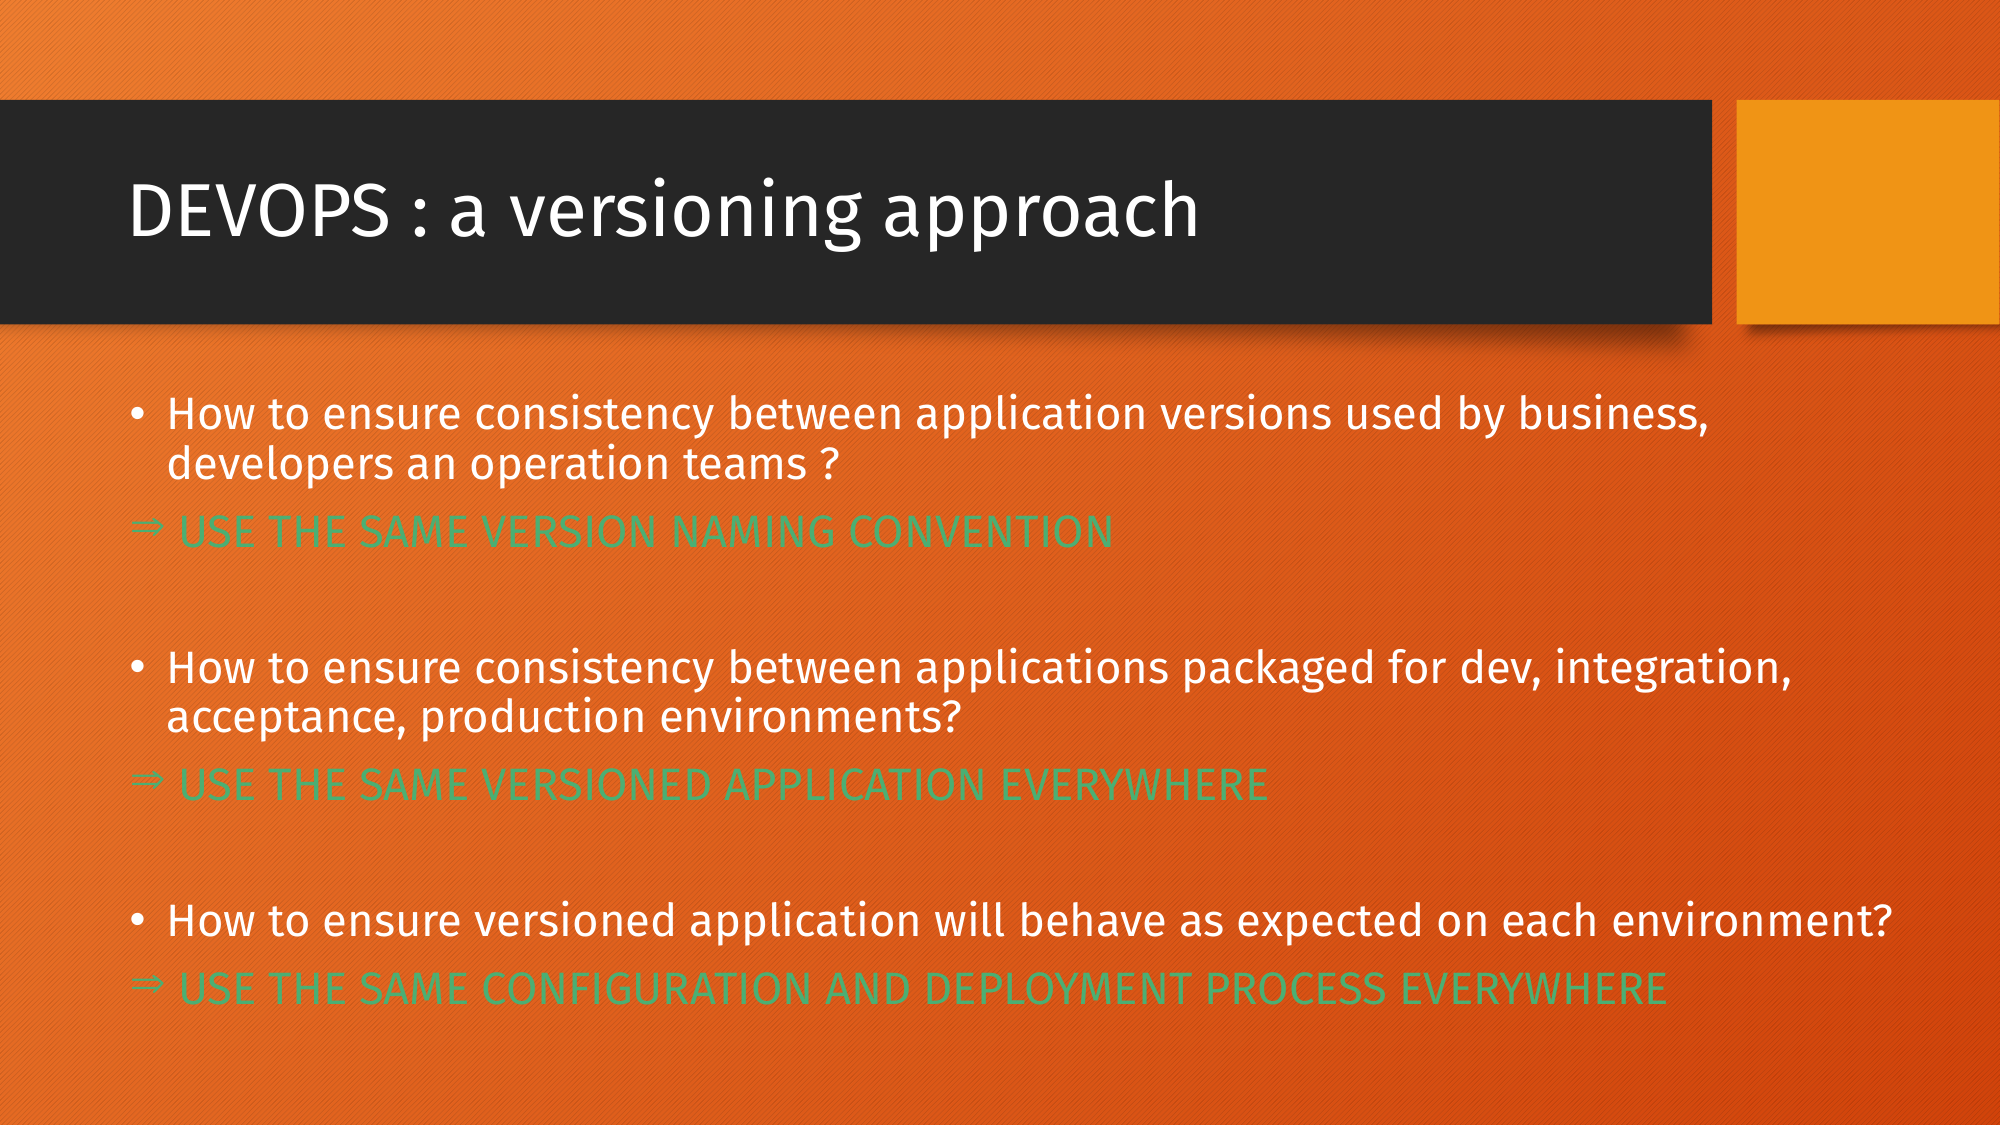

# DEVOPS : a versioning approach
How to ensure consistency between application versions used by business, developers an operation teams ?
 USE THE SAME VERSION NAMING CONVENTION

How to ensure consistency between applications packaged for dev, integration, acceptance, production environments?
 USE THE SAME VERSIONED APPLICATION EVERYWHERE

How to ensure versioned application will behave as expected on each environment?
 USE THE SAME CONFIGURATION AND DEPLOYMENT PROCESS EVERYWHERE